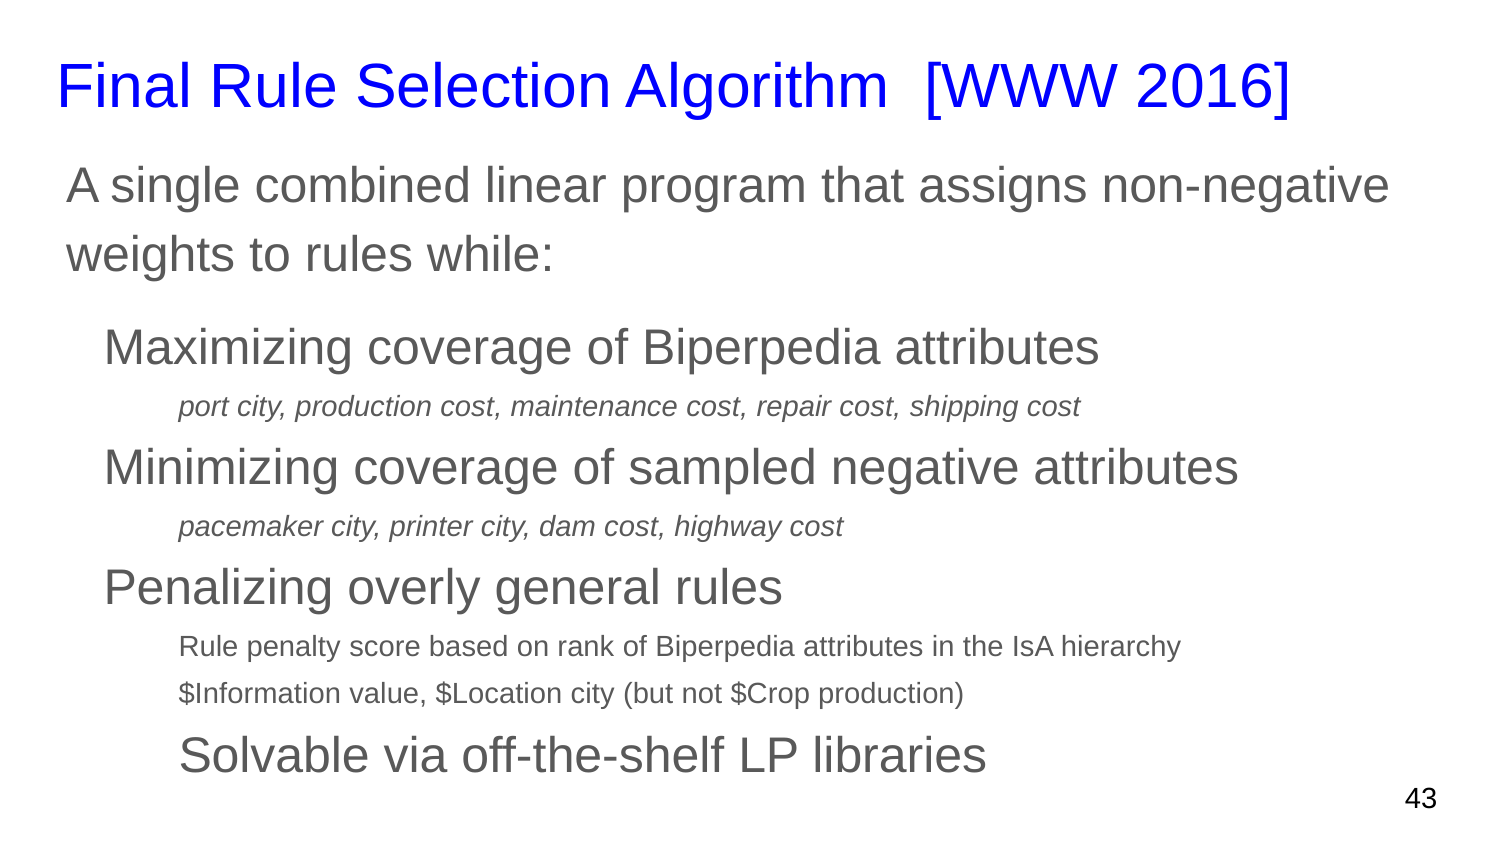

# Final Rule Selection Algorithm  [WWW 2016]
A single combined linear program that assigns non-negative weights to rules while:
Maximizing coverage of Biperpedia attributes
port city, production cost, maintenance cost, repair cost, shipping cost
Minimizing coverage of sampled negative attributes
pacemaker city, printer city, dam cost, highway cost
Penalizing overly general rules
Rule penalty score based on rank of Biperpedia attributes in the IsA hierarchy
$Information value, $Location city (but not $Crop production)
Solvable via off-the-shelf LP libraries
43